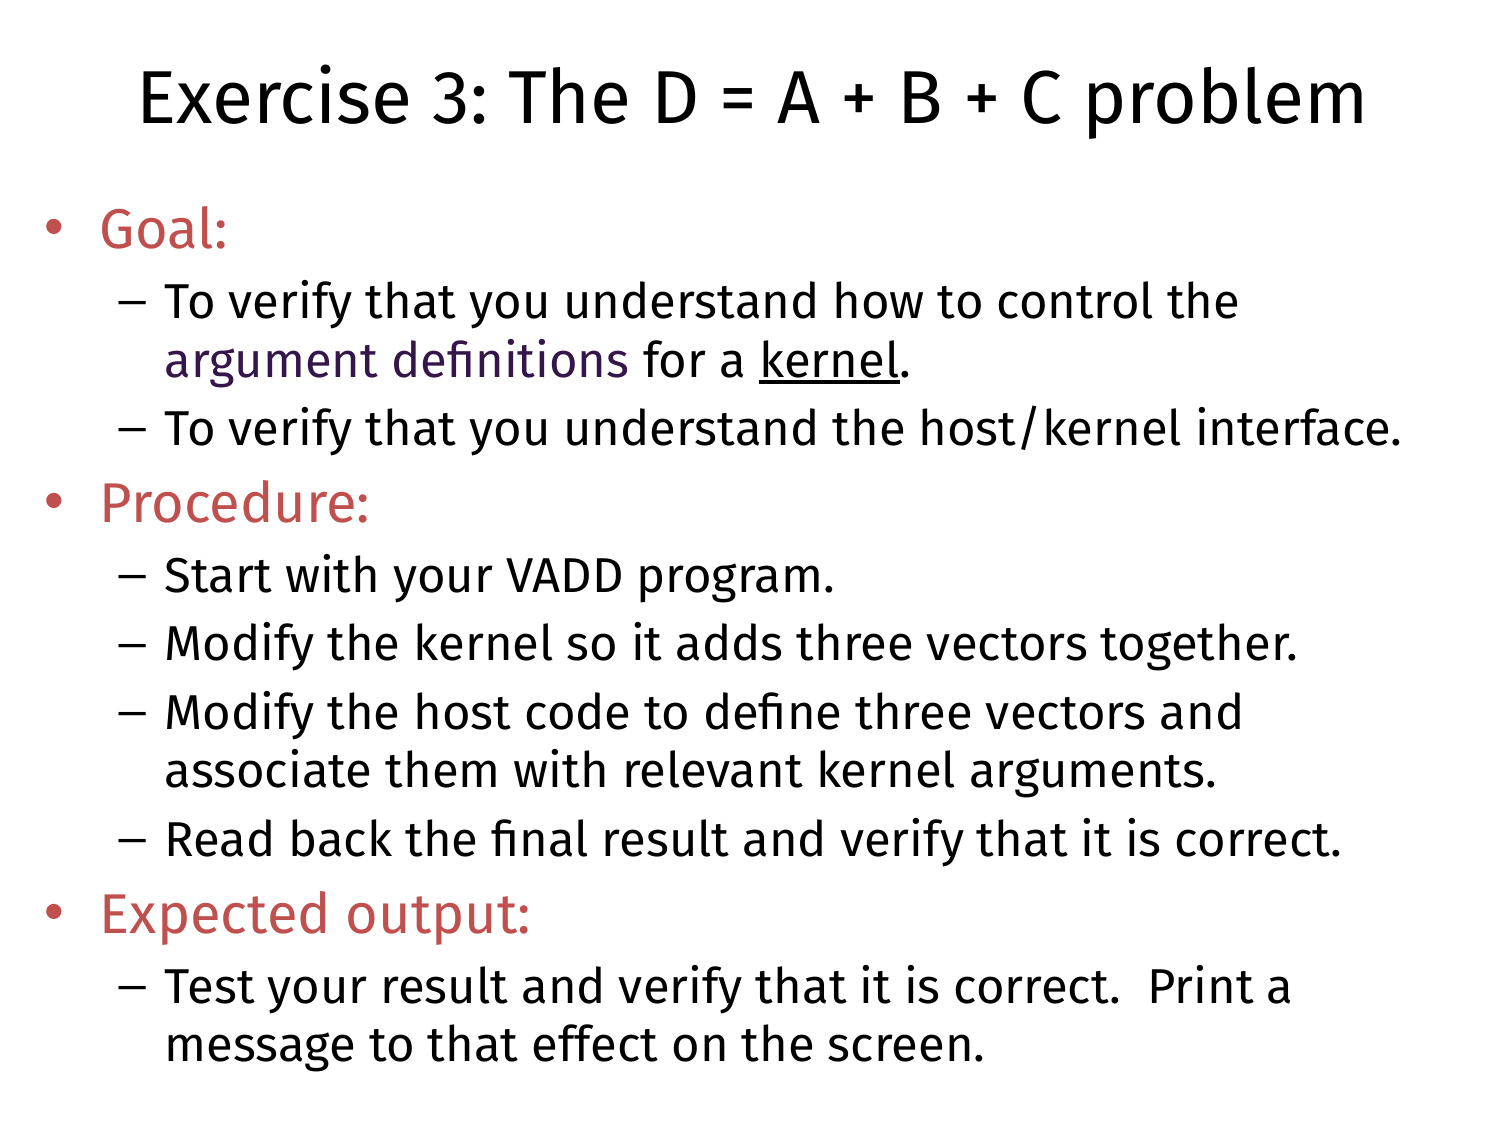

# Exercise 3: The D = A + B + C problem
Goal:
To verify that you understand how to control the argument definitions for a kernel.
To verify that you understand the host/kernel interface.
Procedure:
Start with your VADD program.
Modify the kernel so it adds three vectors together.
Modify the host code to define three vectors and associate them with relevant kernel arguments.
Read back the final result and verify that it is correct.
Expected output:
Test your result and verify that it is correct.  Print a message to that effect on the screen.